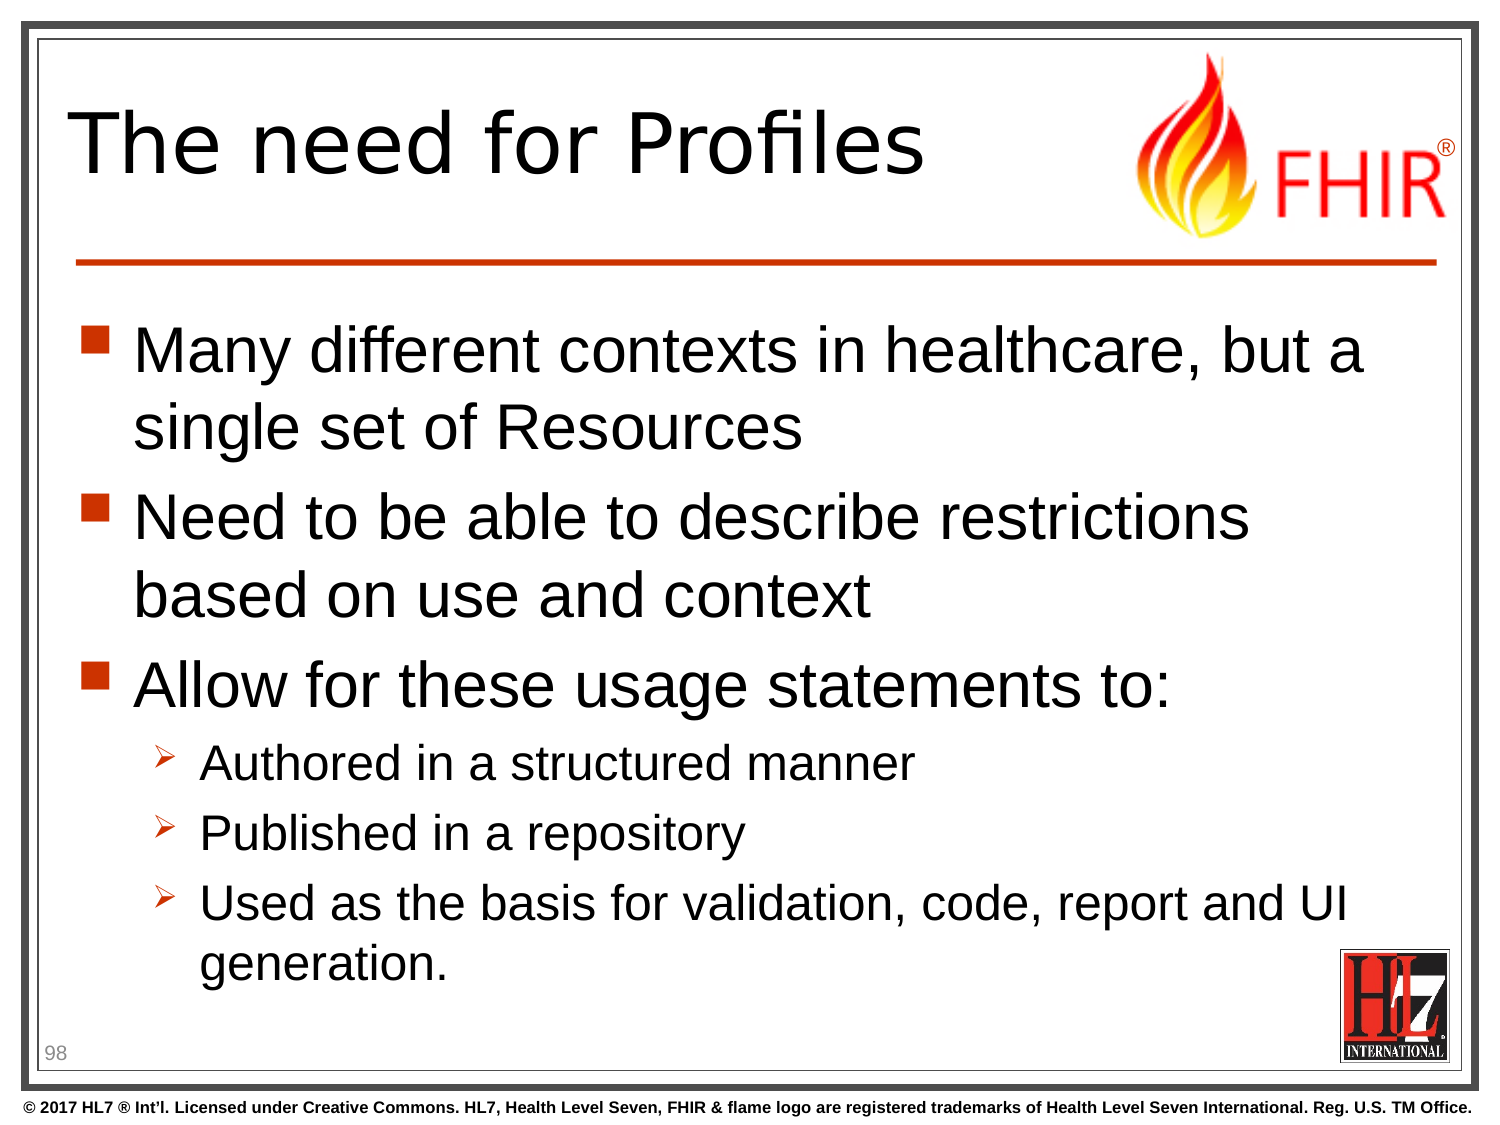

# The need for Profiles
Many different contexts in healthcare, but a single set of Resources
Need to be able to describe restrictions based on use and context
Allow for these usage statements to:
Authored in a structured manner
Published in a repository
Used as the basis for validation, code, report and UI generation.
98